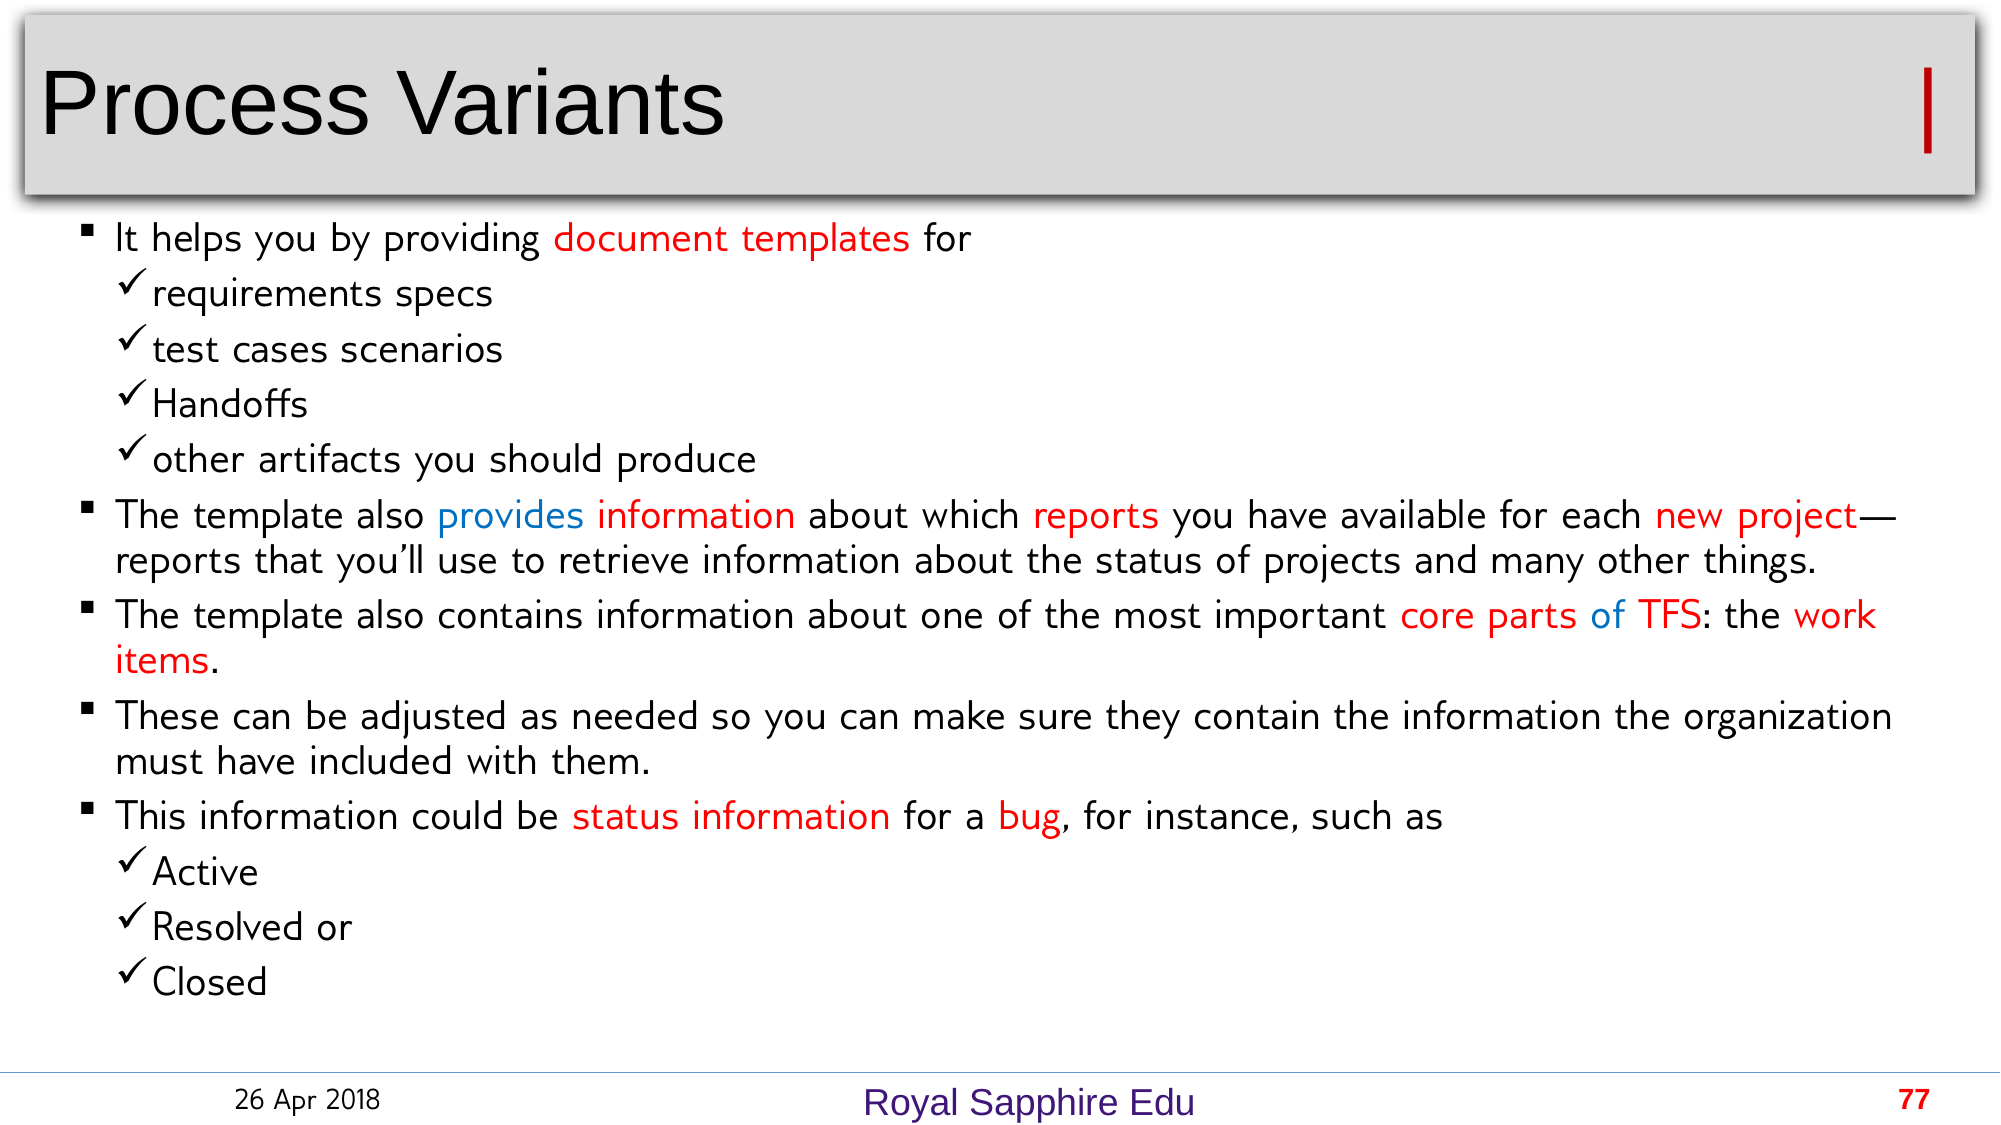

# Process Variants								   |
It helps you by providing document templates for
requirements specs
test cases scenarios
Handoffs
other artifacts you should produce
The template also provides information about which reports you have available for each new project— reports that you’ll use to retrieve information about the status of projects and many other things.
The template also contains information about one of the most important core parts of TFS: the work items.
These can be adjusted as needed so you can make sure they contain the information the organization must have included with them.
This information could be status information for a bug, for instance, such as
Active
Resolved or
Closed
26 Apr 2018
77